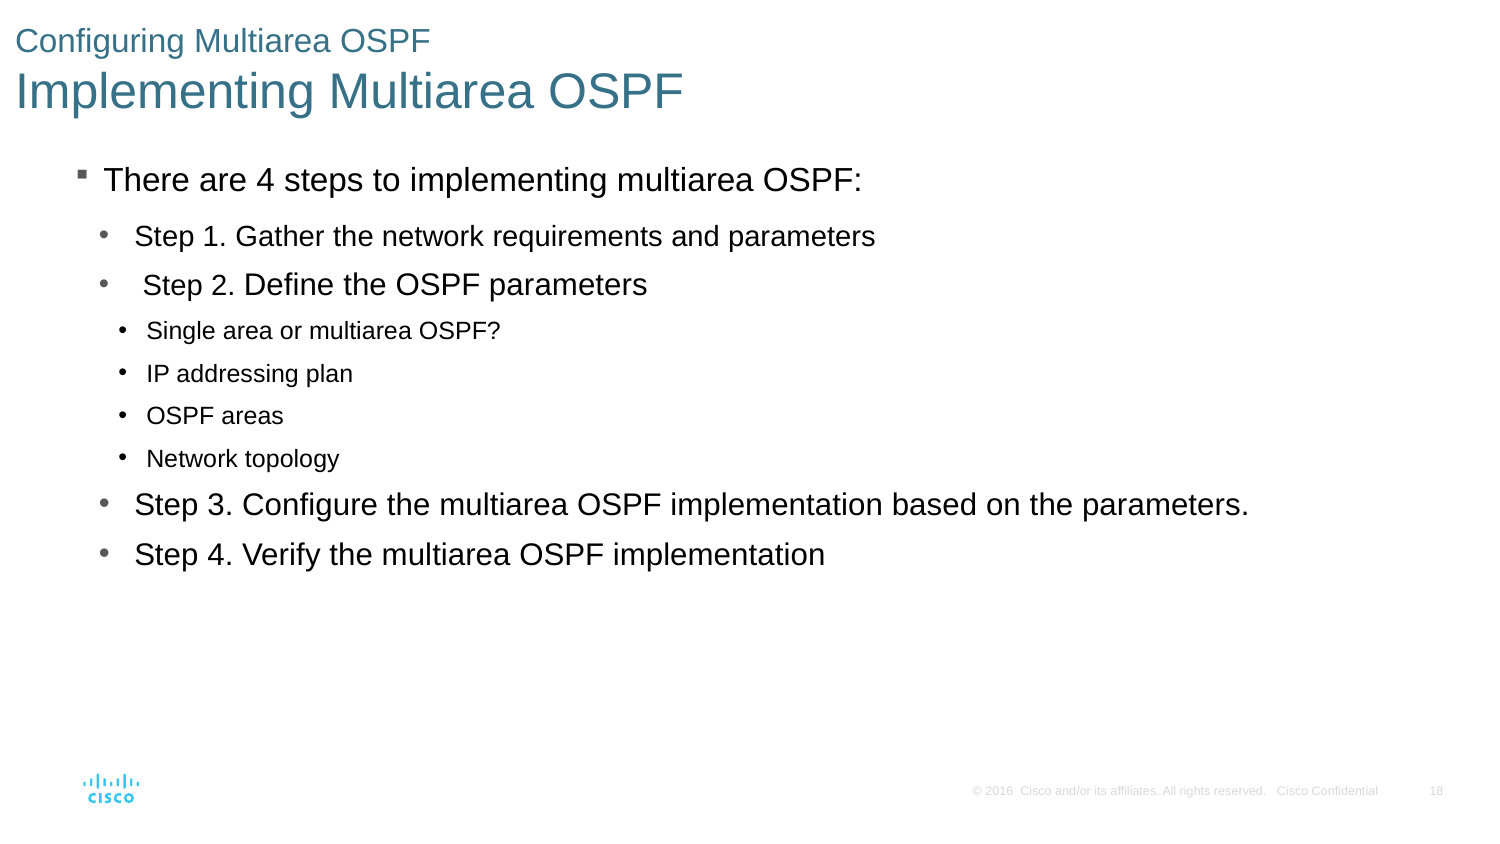

# Configuring Multiarea OSPF Implementing Multiarea OSPF
There are 4 steps to implementing multiarea OSPF:
Step 1. Gather the network requirements and parameters
 Step 2. Define the OSPF parameters
Single area or multiarea OSPF?
IP addressing plan
OSPF areas
Network topology
Step 3. Configure the multiarea OSPF implementation based on the parameters.
Step 4. Verify the multiarea OSPF implementation